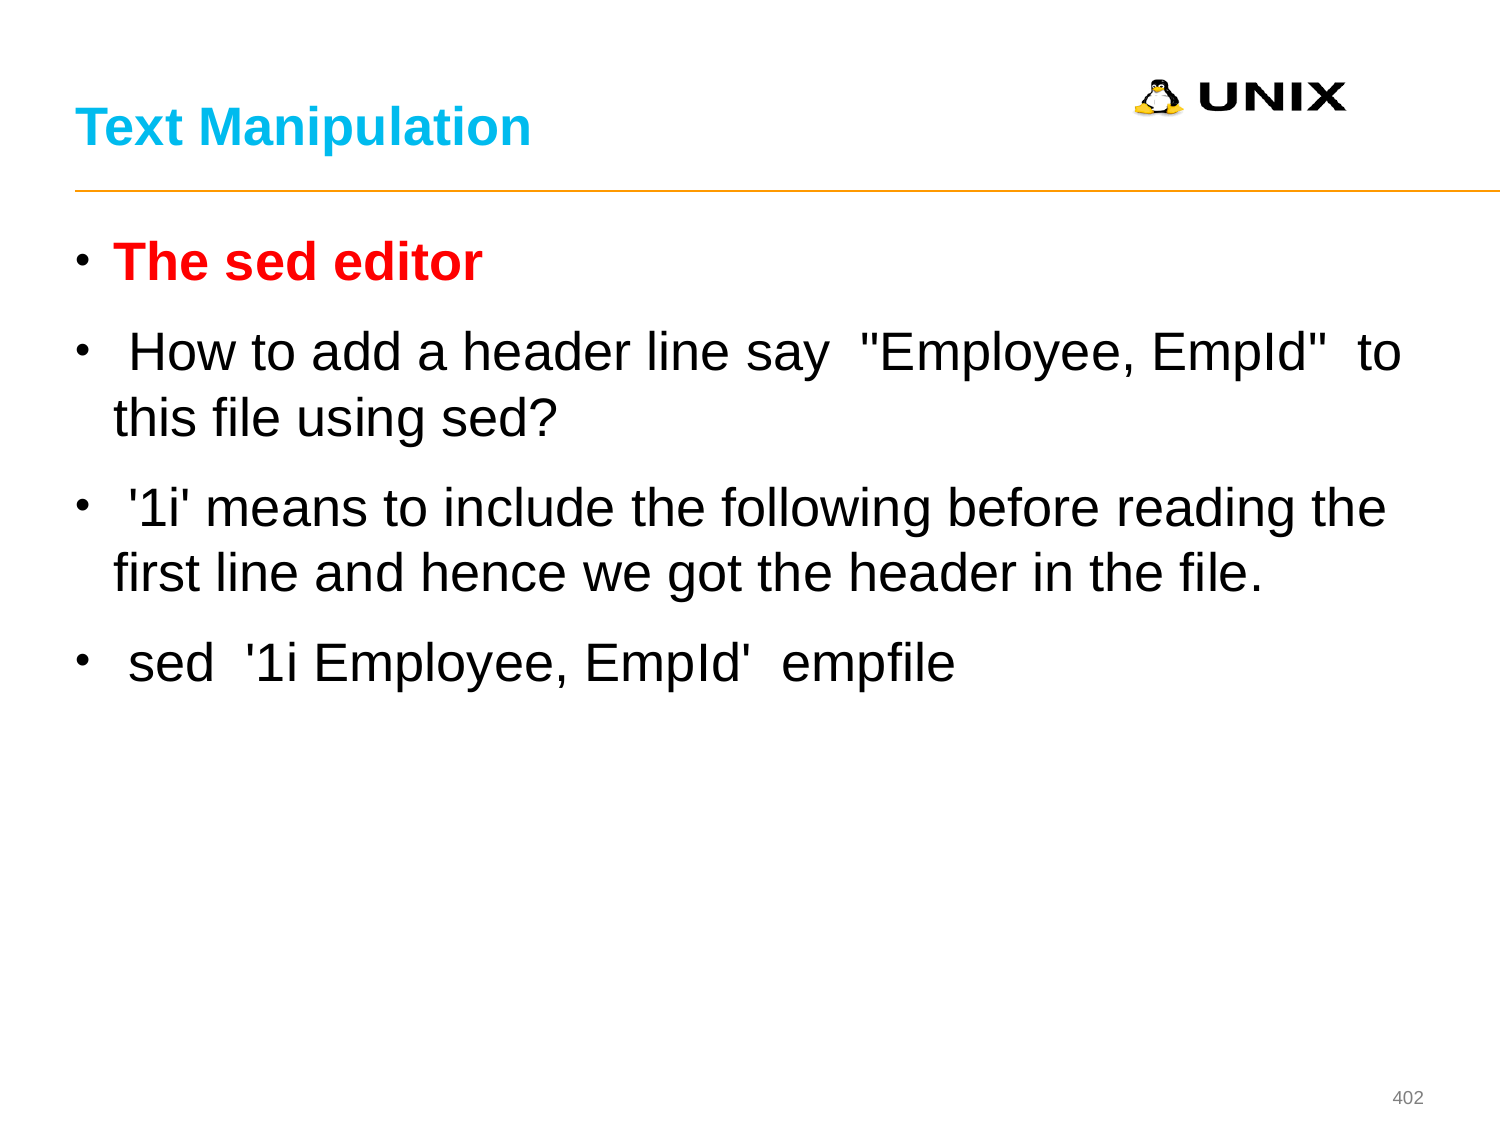

# Text Manipulation
The sed editor
 How to add a header line say  "Employee, EmpId"  to this file using sed?
 '1i' means to include the following before reading the first line and hence we got the header in the file.
 sed  '1i Employee, EmpId'  empfile